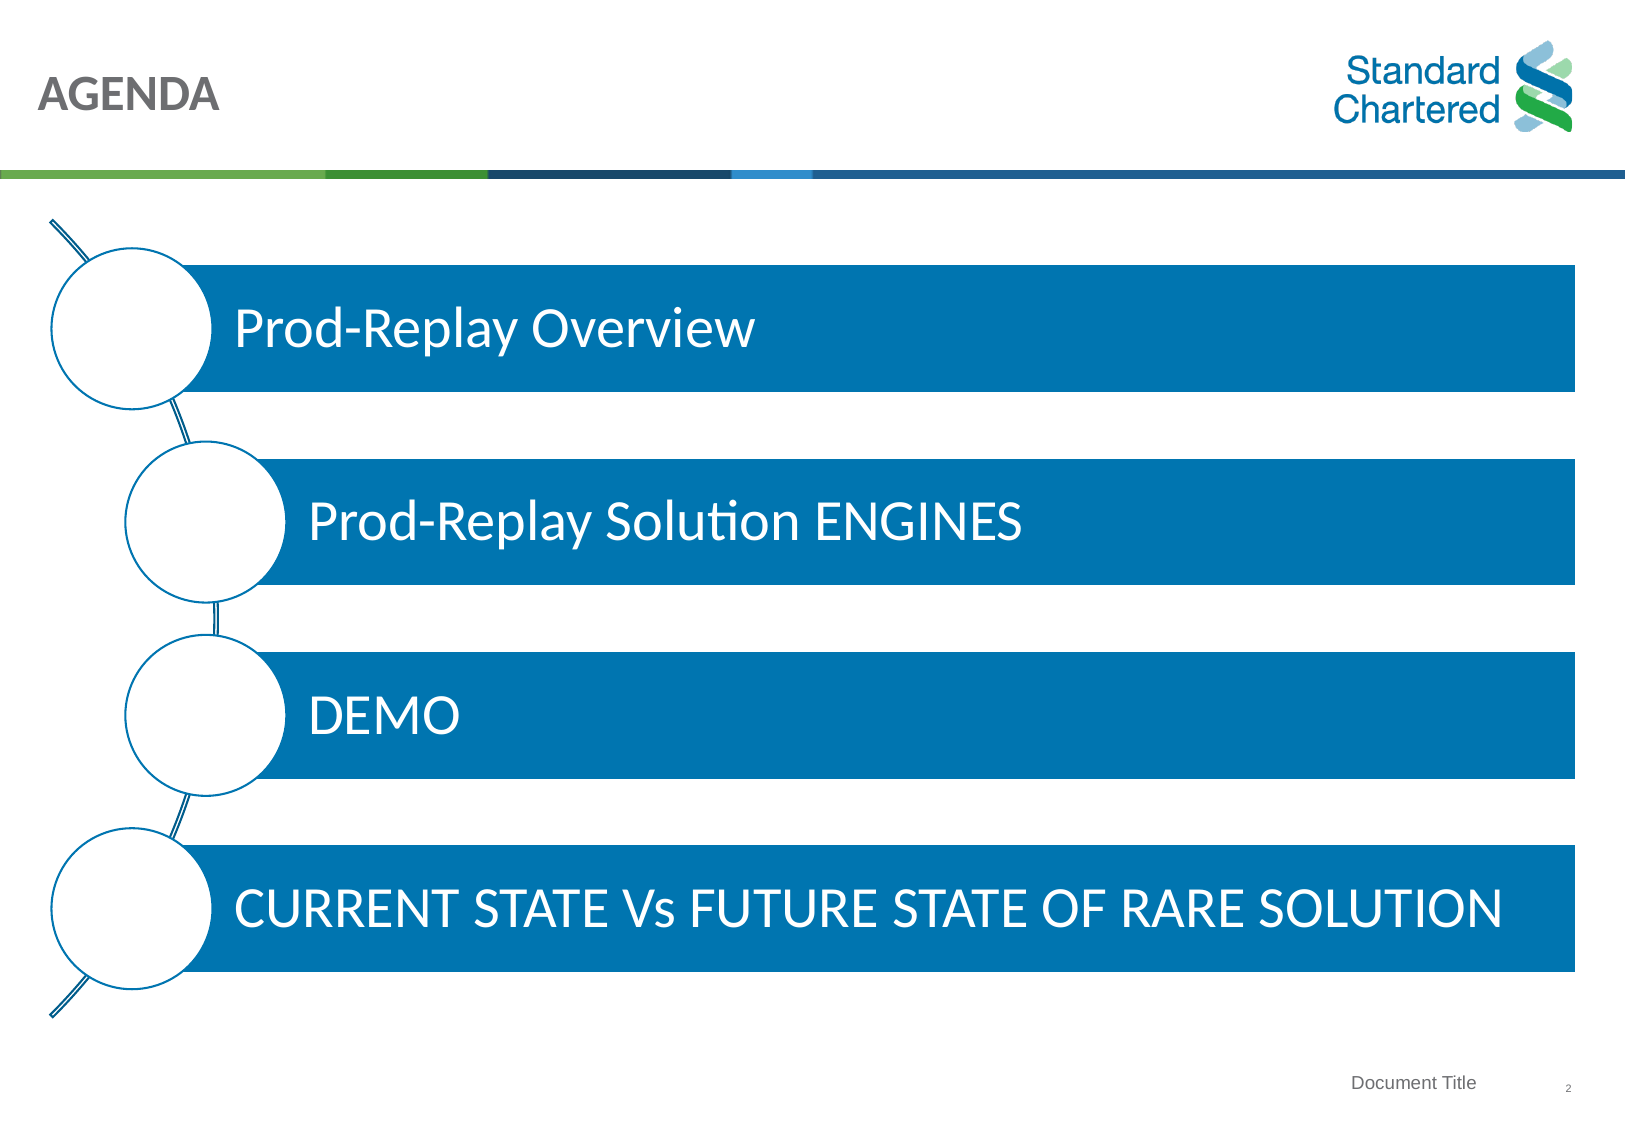

# AGENDA
Prod-Replay Overview
Prod-Replay Solution ENGINES
DEMO
CURRENT STATE Vs FUTURE STATE OF RARE SOLUTION